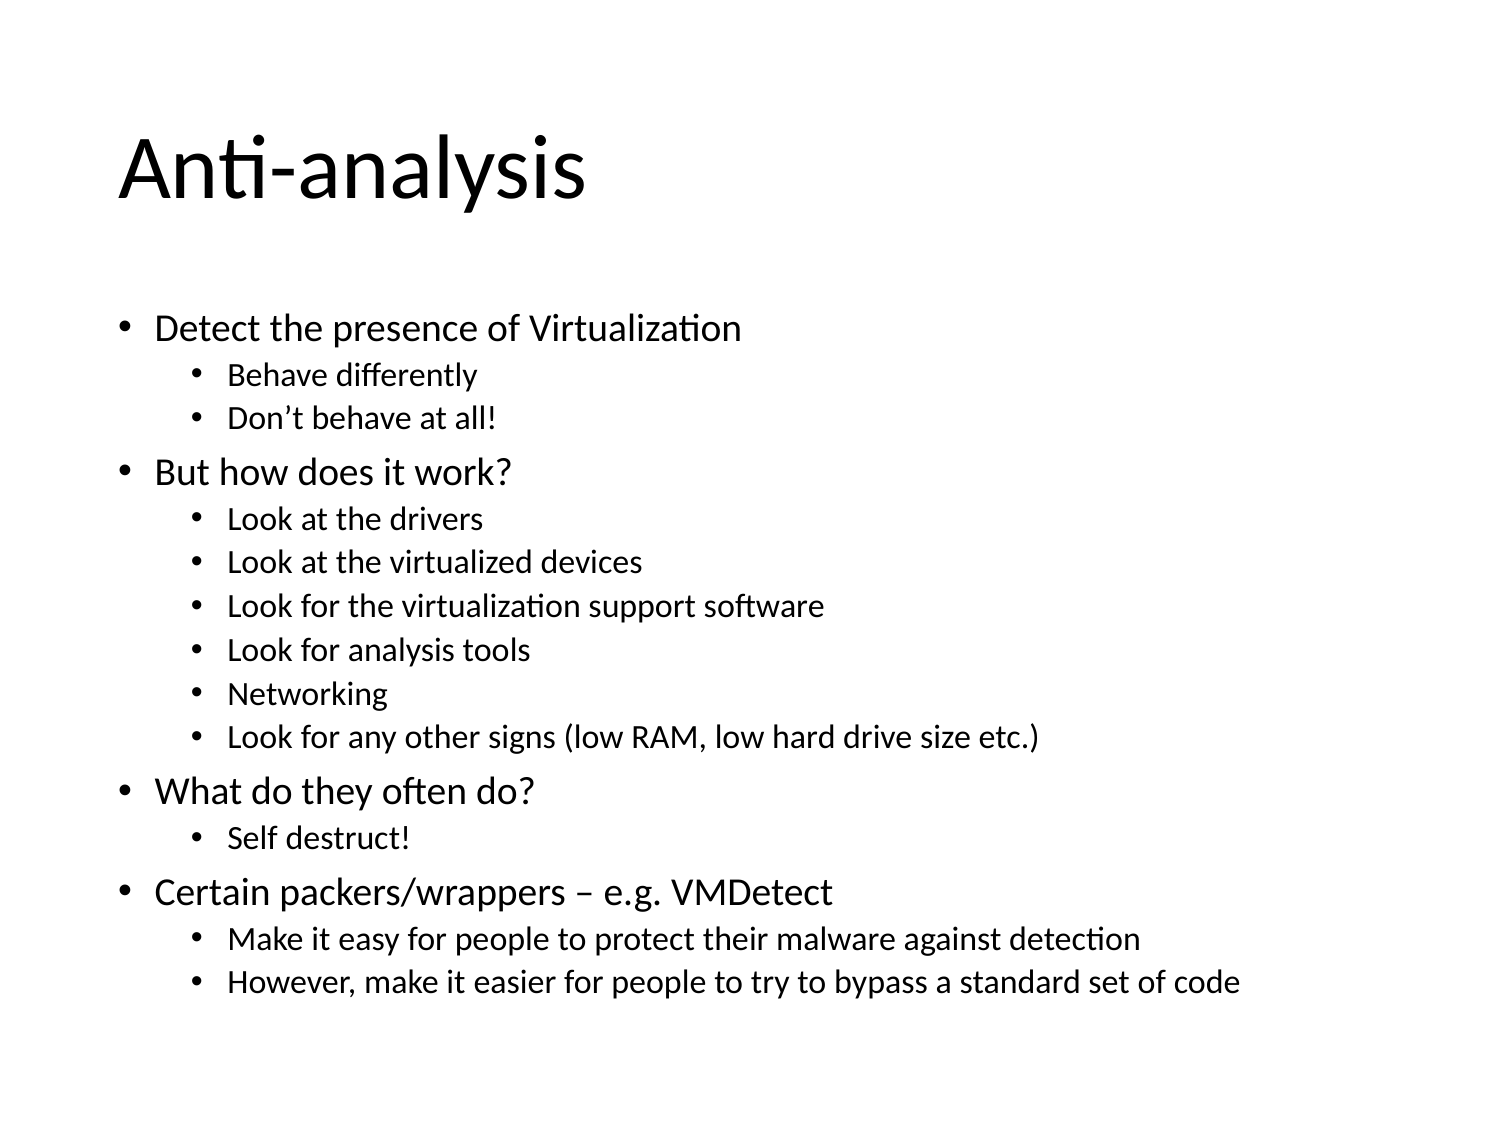

# Anti-analysis
Detect the presence of Virtualization
Behave differently
Don’t behave at all!
But how does it work?
Look at the drivers
Look at the virtualized devices
Look for the virtualization support software
Look for analysis tools
Networking
Look for any other signs (low RAM, low hard drive size etc.)
What do they often do?
Self destruct!
Certain packers/wrappers – e.g. VMDetect
Make it easy for people to protect their malware against detection
However, make it easier for people to try to bypass a standard set of code